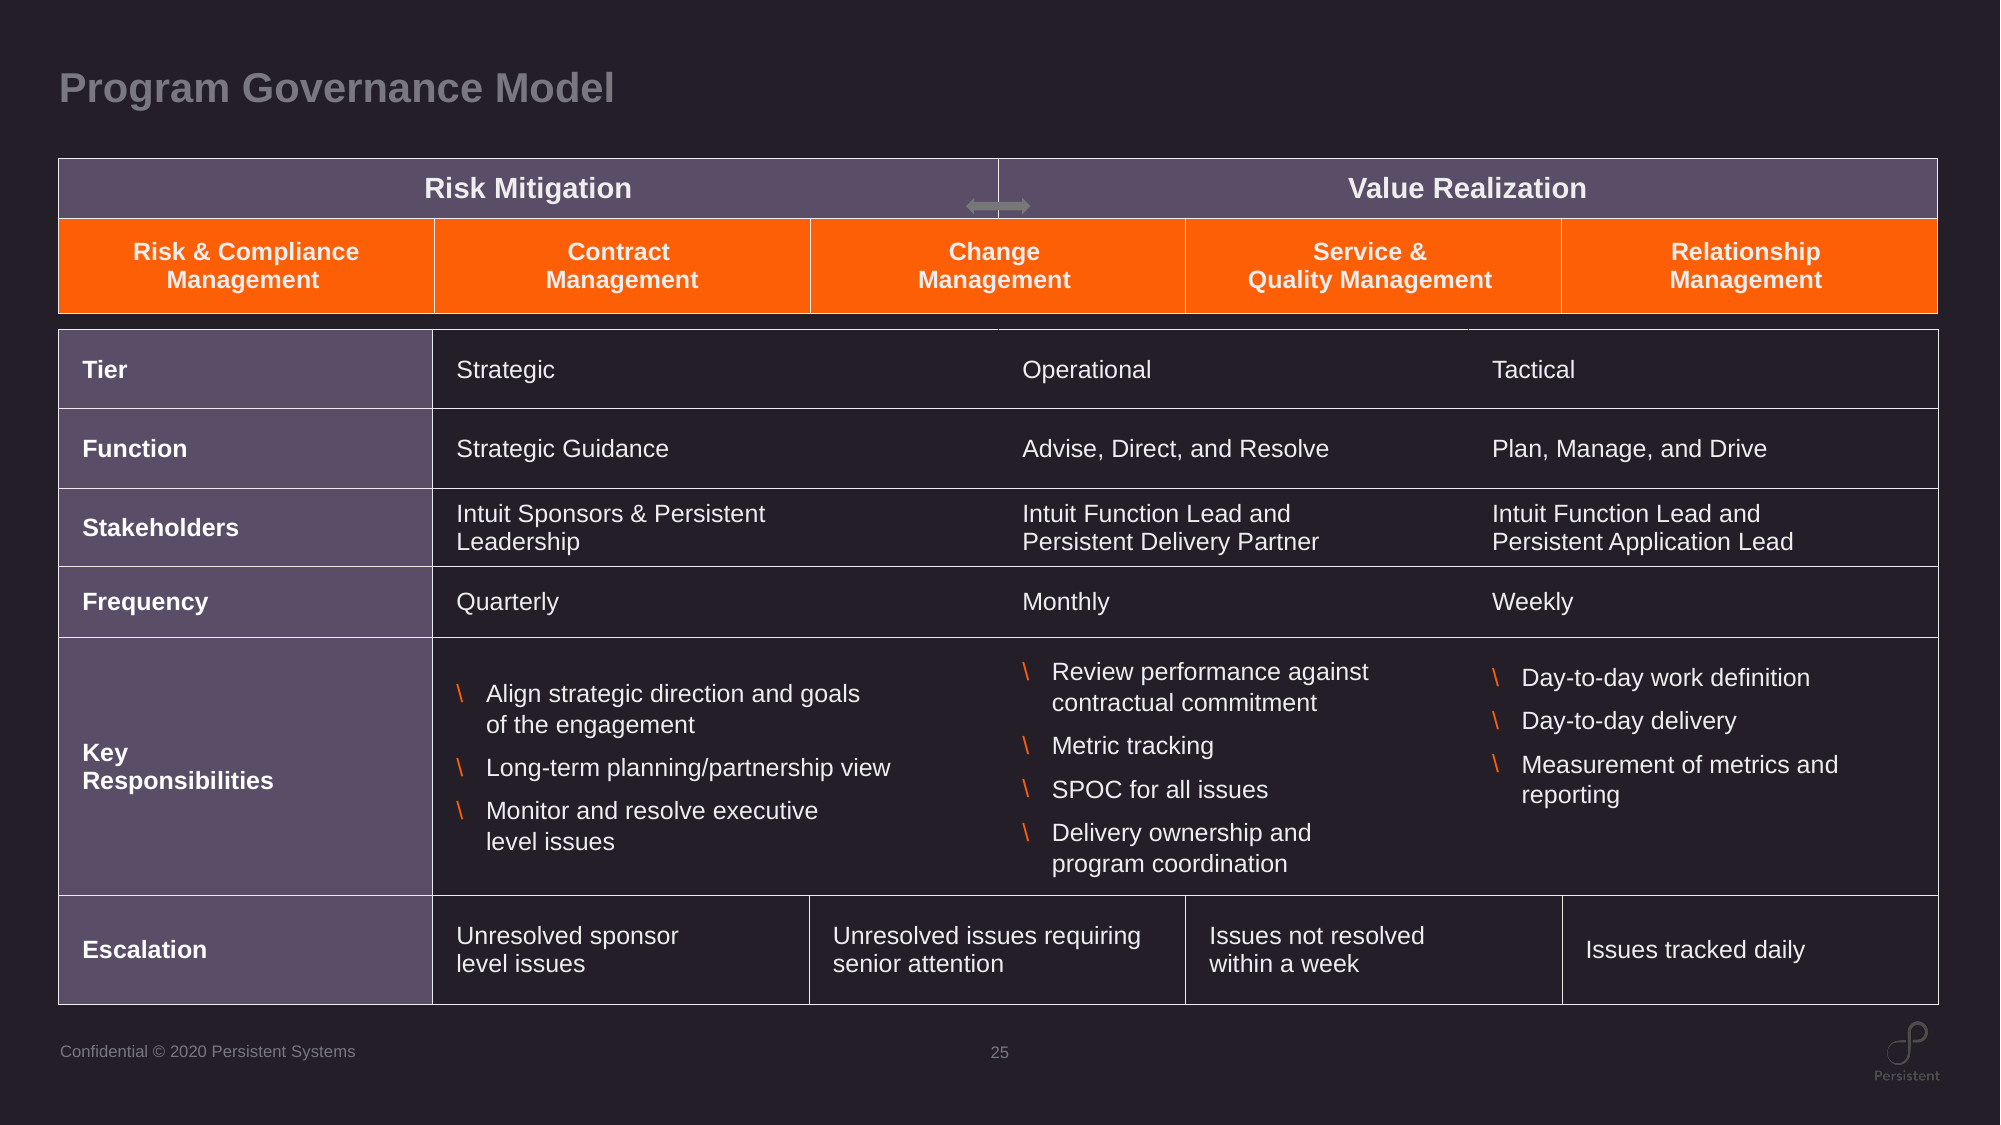

# Program Governance Model
| Risk Mitigation |  |  | Value Realization |  |  |
| --- | --- | --- | --- | --- | --- |
| Risk & Compliance Management | Contract Management | Change Management |  | Service & Quality Management | Relationship Management |

| Tier | Strategic |  | Operational |  | Tactical |  |
| --- | --- | --- | --- | --- | --- | --- |
| Function | Strategic Guidance |  | Advise, Direct, and Resolve |  | Plan, Manage, and Drive |  |
| Stakeholders | Intuit Sponsors & Persistent Leadership |  | Intuit Function Lead and Persistent Delivery Partner |  | Intuit Function Lead and Persistent Application Lead |  |
| Frequency | Quarterly |  | Monthly |  | Weekly |  |
| Key Responsibilities | Align strategic direction and goals of the engagement Long-term planning/partnership view Monitor and resolve executive level issues |  | Review performance against contractual commitment Metric tracking SPOC for all issues Delivery ownership and program coordination |  | Day-to-day work definition Day-to-day delivery Measurement of metrics and reporting |  |
| Escalation | Unresolved sponsor level issues | Unresolved issues requiring senior attention |  | Issues not resolved within a week |  | Issues tracked daily |
25